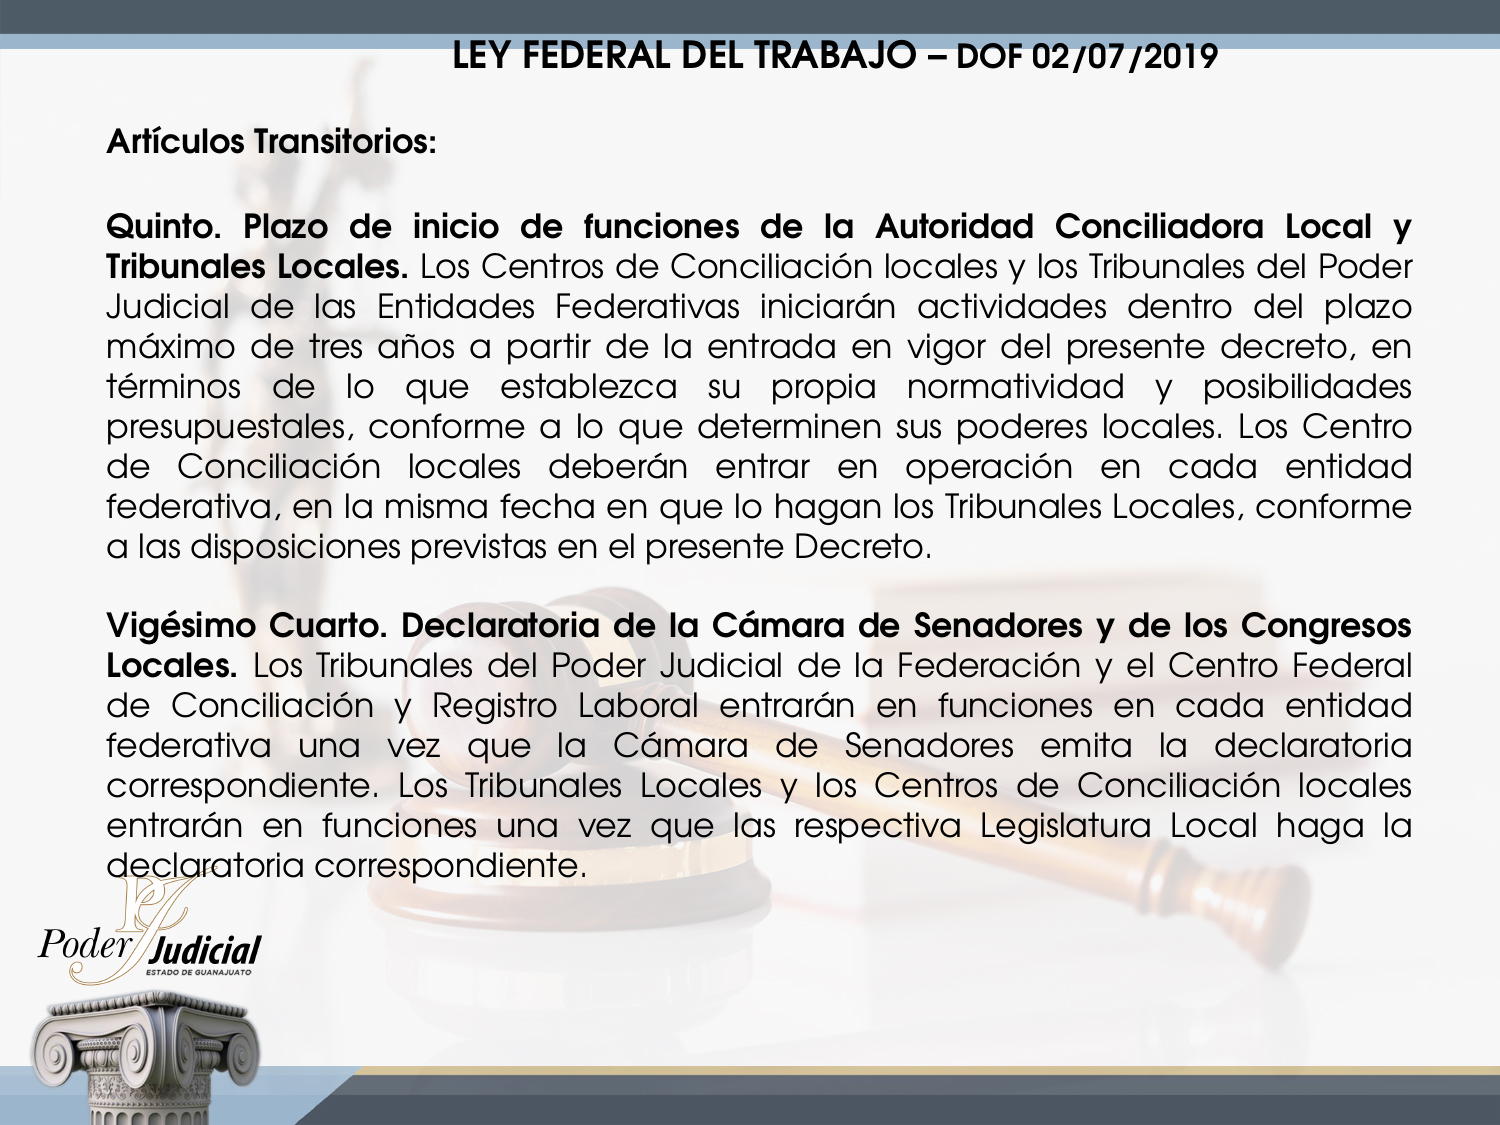

LEY FEDERAL DEL TRABAJO – DOF 02/07/2019

Artículos Transitorios:

Quinto. Plazo de inicio de funciones de la Autoridad Conciliadora Local y Tribunales Locales. Los Centros de Conciliación locales y los Tribunales del Poder Judicial de las Entidades Federativas iniciarán actividades dentro del plazo máximo de tres años a partir de la entrada en vigor del presente decreto, en términos de lo que establezca su propia normatividad y posibilidades presupuestales, conforme a lo que determinen sus poderes locales. Los Centro de Conciliación locales deberán entrar en operación en cada entidad federativa, en la misma fecha en que lo hagan los Tribunales Locales, conforme a las disposiciones previstas en el presente Decreto.

Vigésimo Cuarto. Declaratoria de la Cámara de Senadores y de los Congresos Locales. Los Tribunales del Poder Judicial de la Federación y el Centro Federal de Conciliación y Registro Laboral entrarán en funciones en cada entidad federativa una vez que la Cámara de Senadores emita la declaratoria correspondiente. Los Tribunales Locales y los Centros de Conciliación locales entrarán en funciones una vez que las respectiva Legislatura Local haga la declaratoria correspondiente.